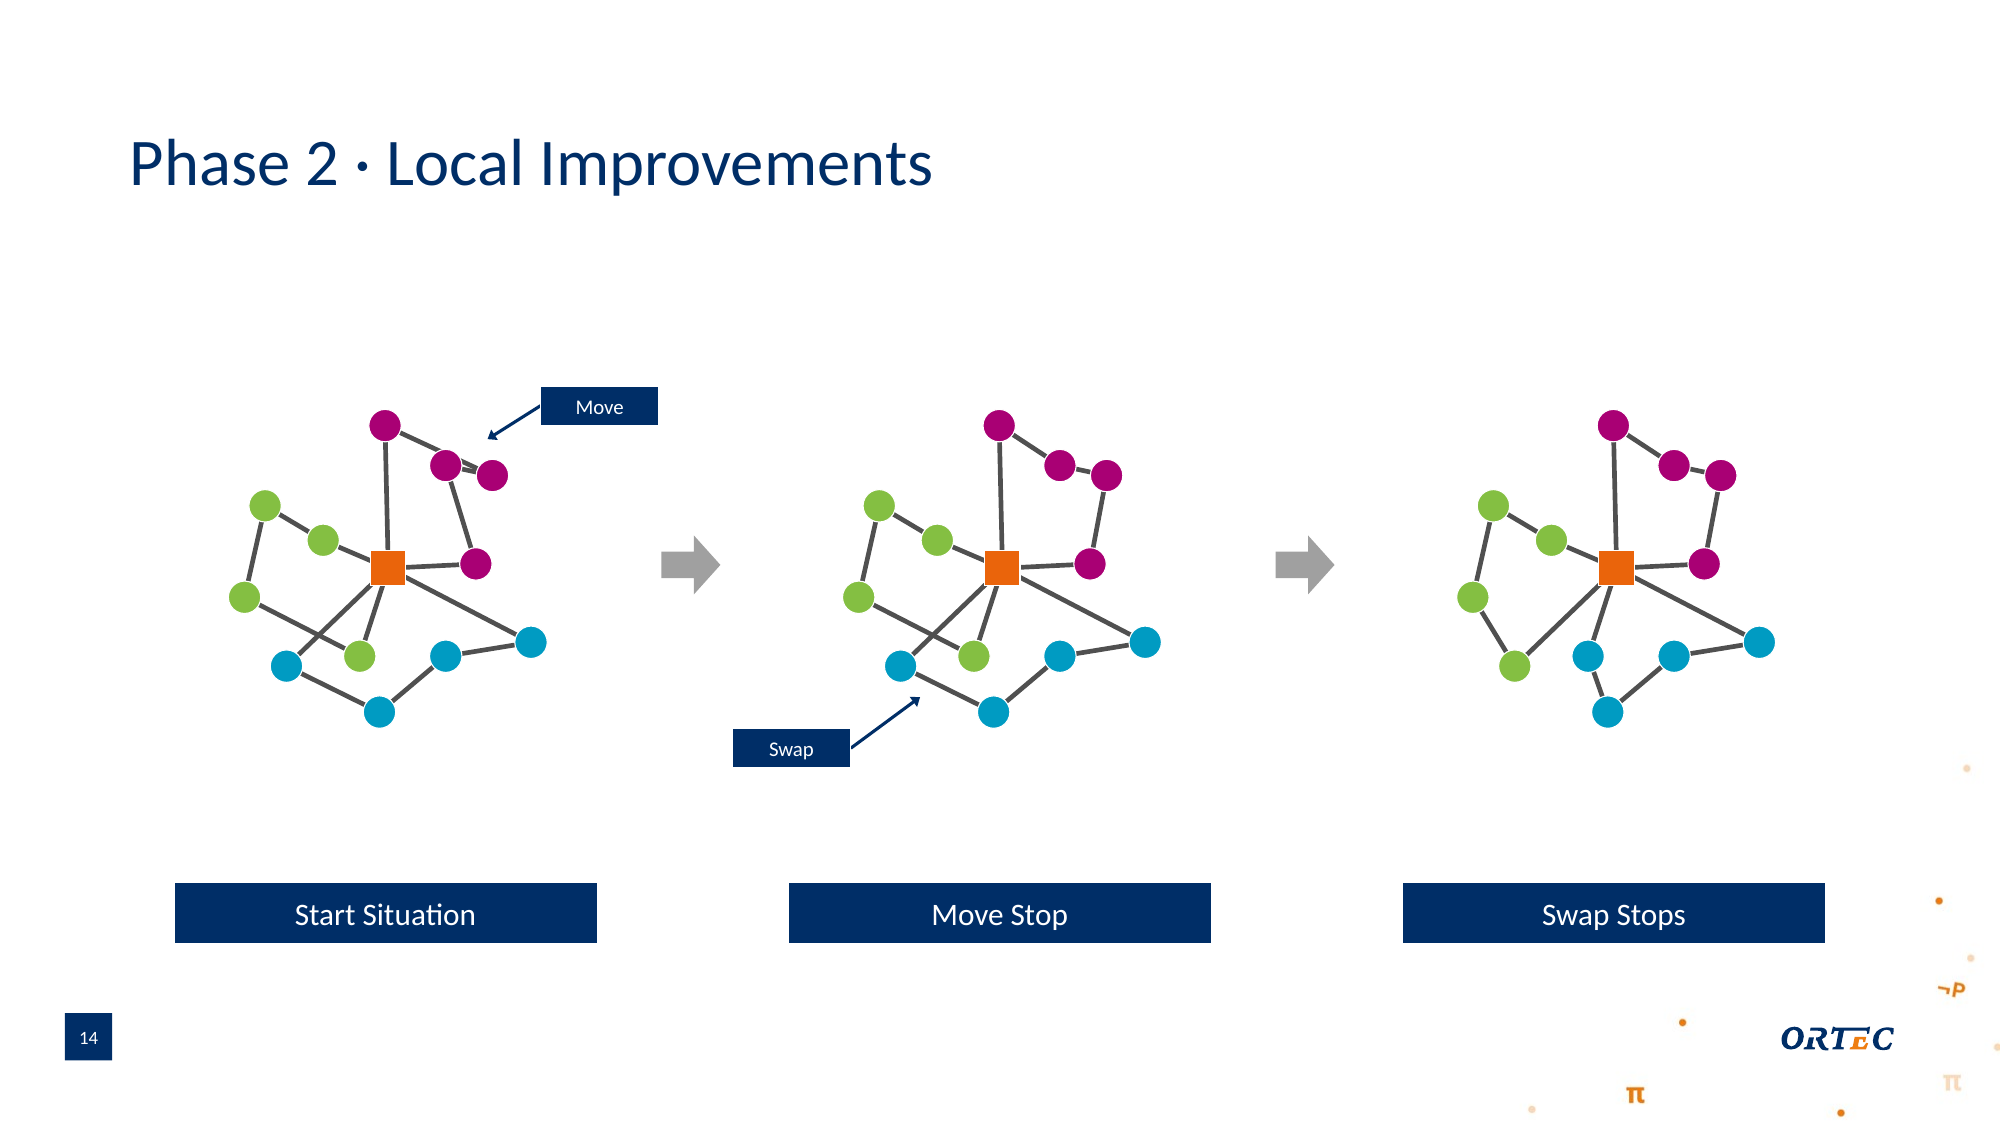

# Phase 2 · Local Improvements
Move

Start Situation

Swap
Move Stop

Swap Stops
14